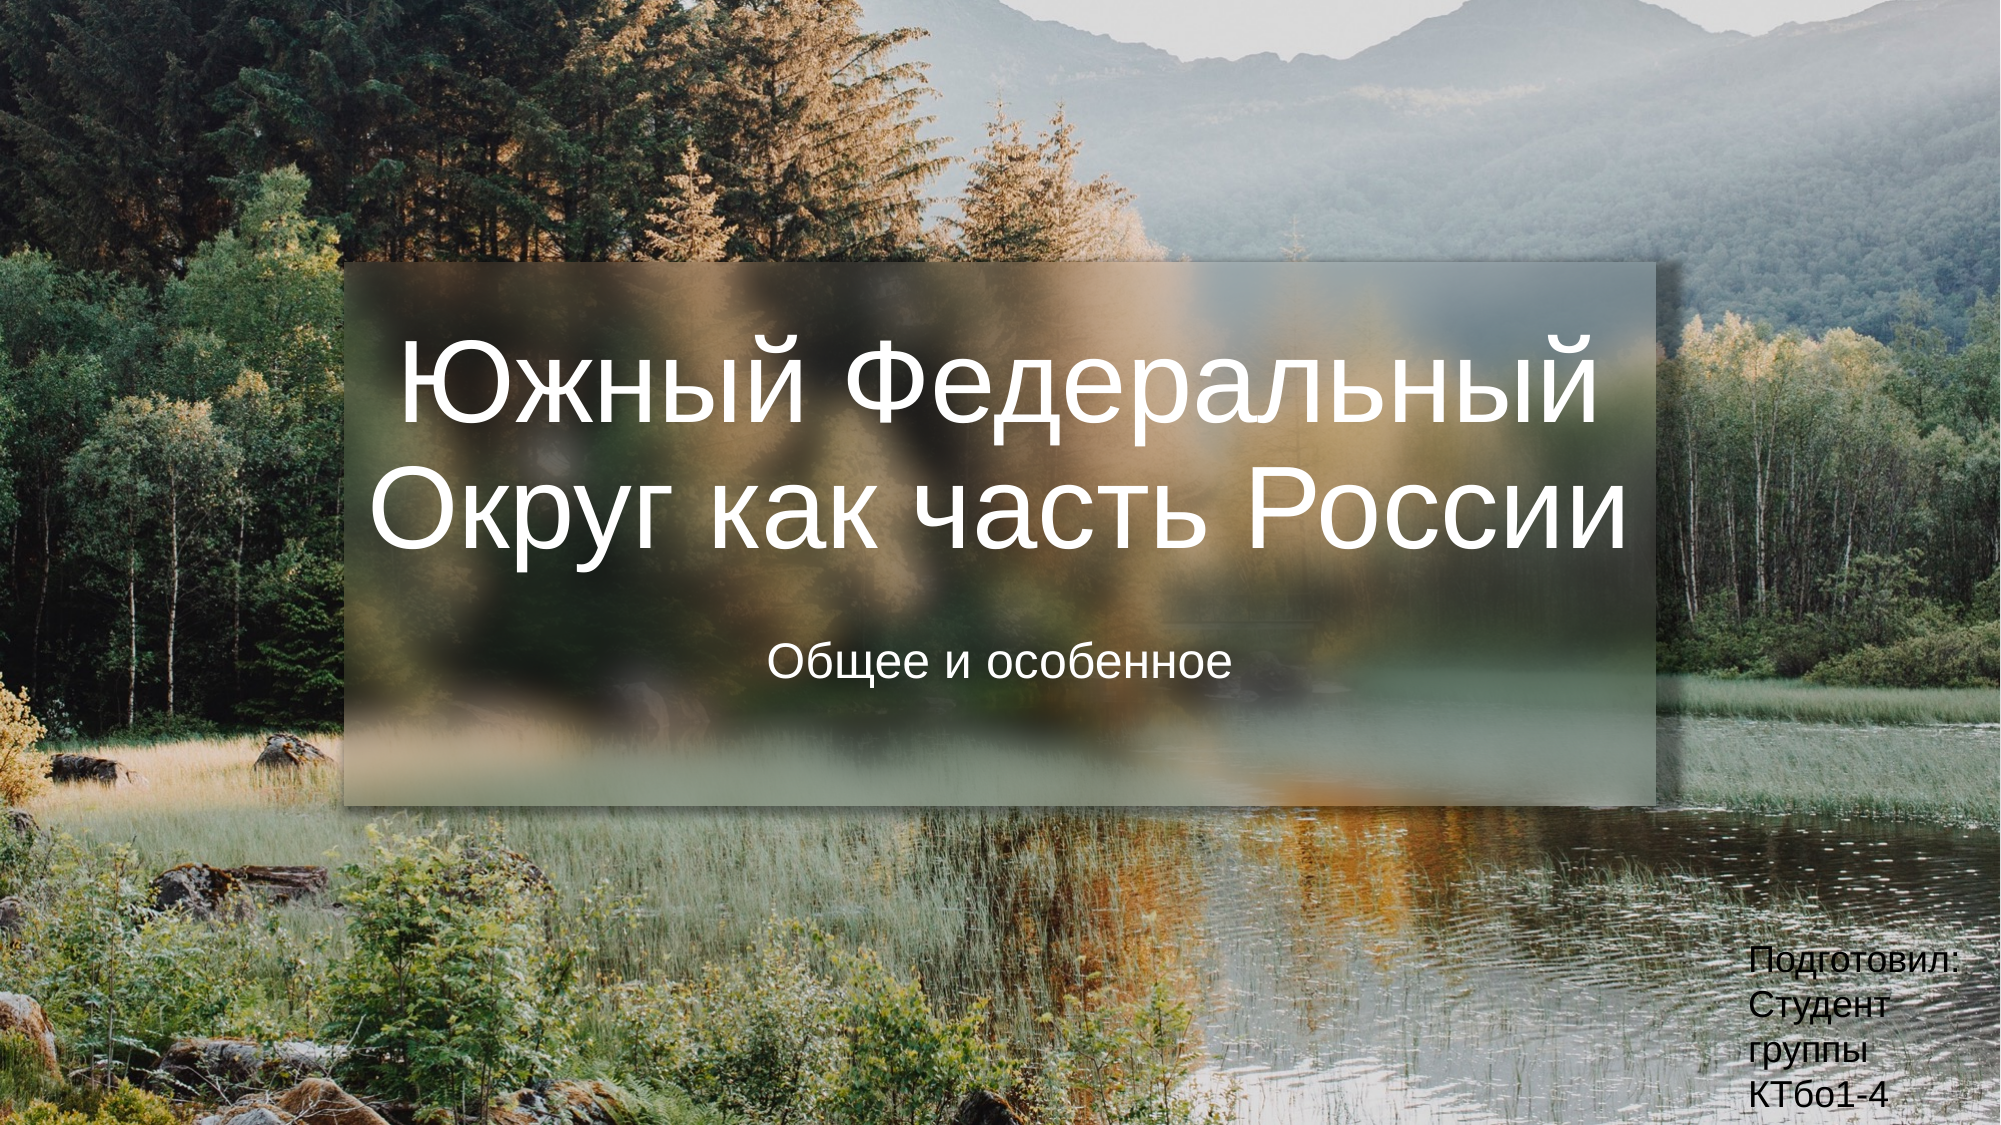

# Южный Федеральный Округ как часть России
Общее и особенное
Подготовил:
Студент группы КТбо1-4
Воронов А.А.